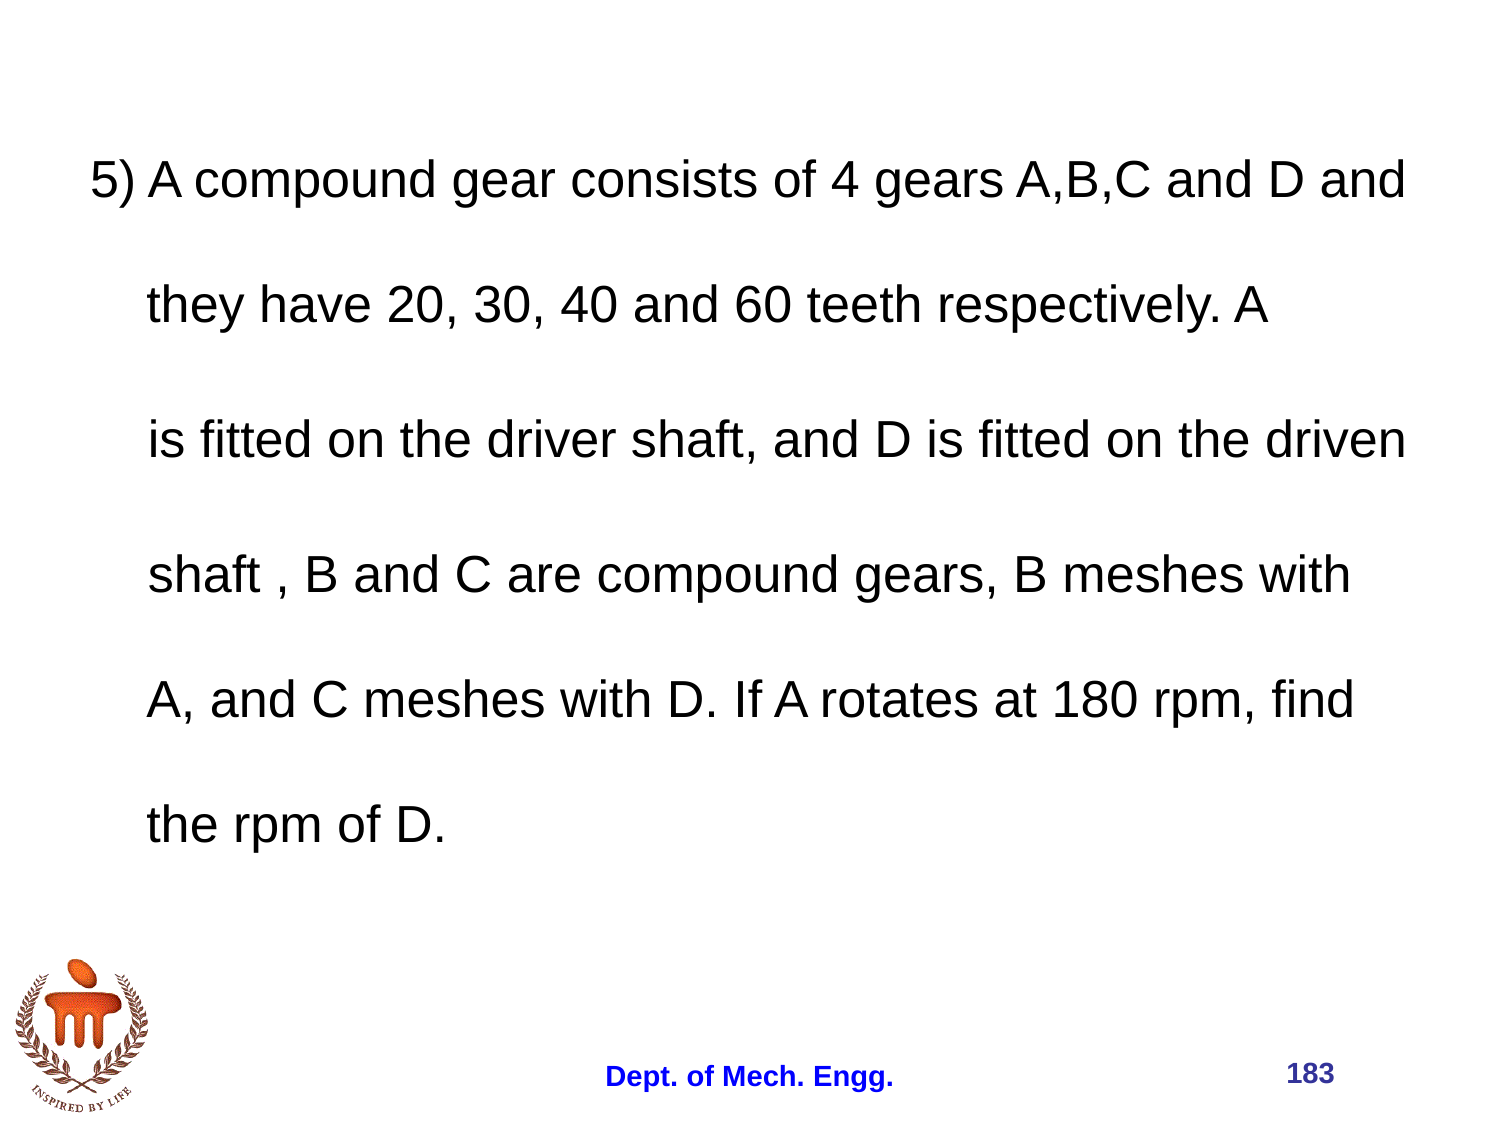

5) A compound gear consists of 4 gears A,B,C and D and they have 20, 30, 40 and 60 teeth respectively. A
    is fitted on the driver shaft, and D is fitted on the driven
    shaft , B and C are compound gears, B meshes with A, and C meshes with D. If A rotates at 180 rpm, find the rpm of D.
183
Dept. of Mech. Engg.